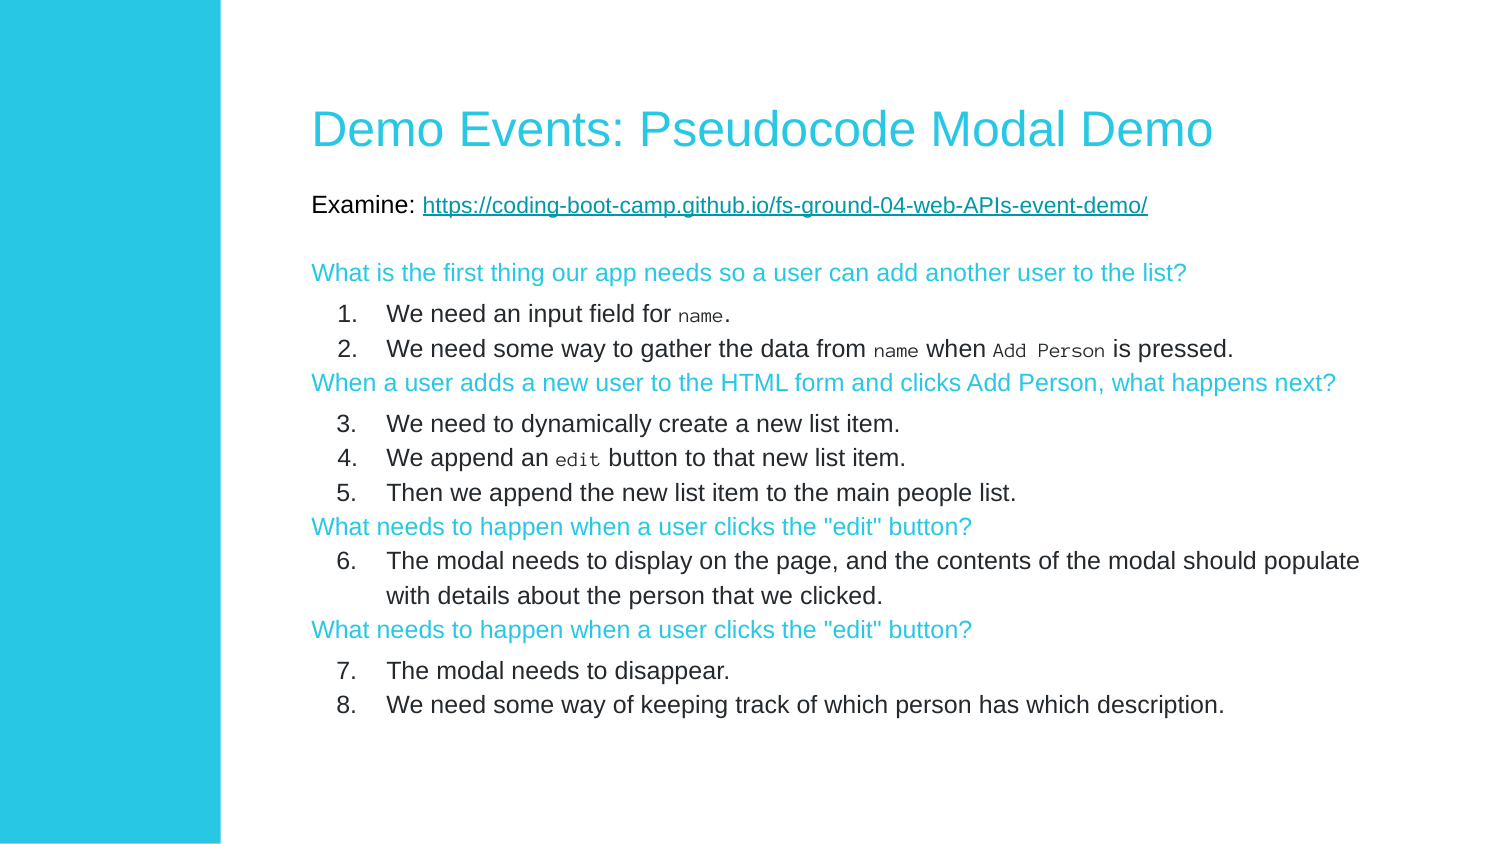

# Demo Events: Pseudocode Modal Demo
Examine: https://coding-boot-camp.github.io/fs-ground-04-web-APIs-event-demo/

What is the first thing our app needs so a user can add another user to the list?
We need an input field for name.
We need some way to gather the data from name when Add Person is pressed.
When a user adds a new user to the HTML form and clicks Add Person, what happens next?
We need to dynamically create a new list item.
We append an edit button to that new list item.
Then we append the new list item to the main people list.
What needs to happen when a user clicks the "edit" button?
The modal needs to display on the page, and the contents of the modal should populate with details about the person that we clicked.
What needs to happen when a user clicks the "edit" button?
The modal needs to disappear.
We need some way of keeping track of which person has which description.